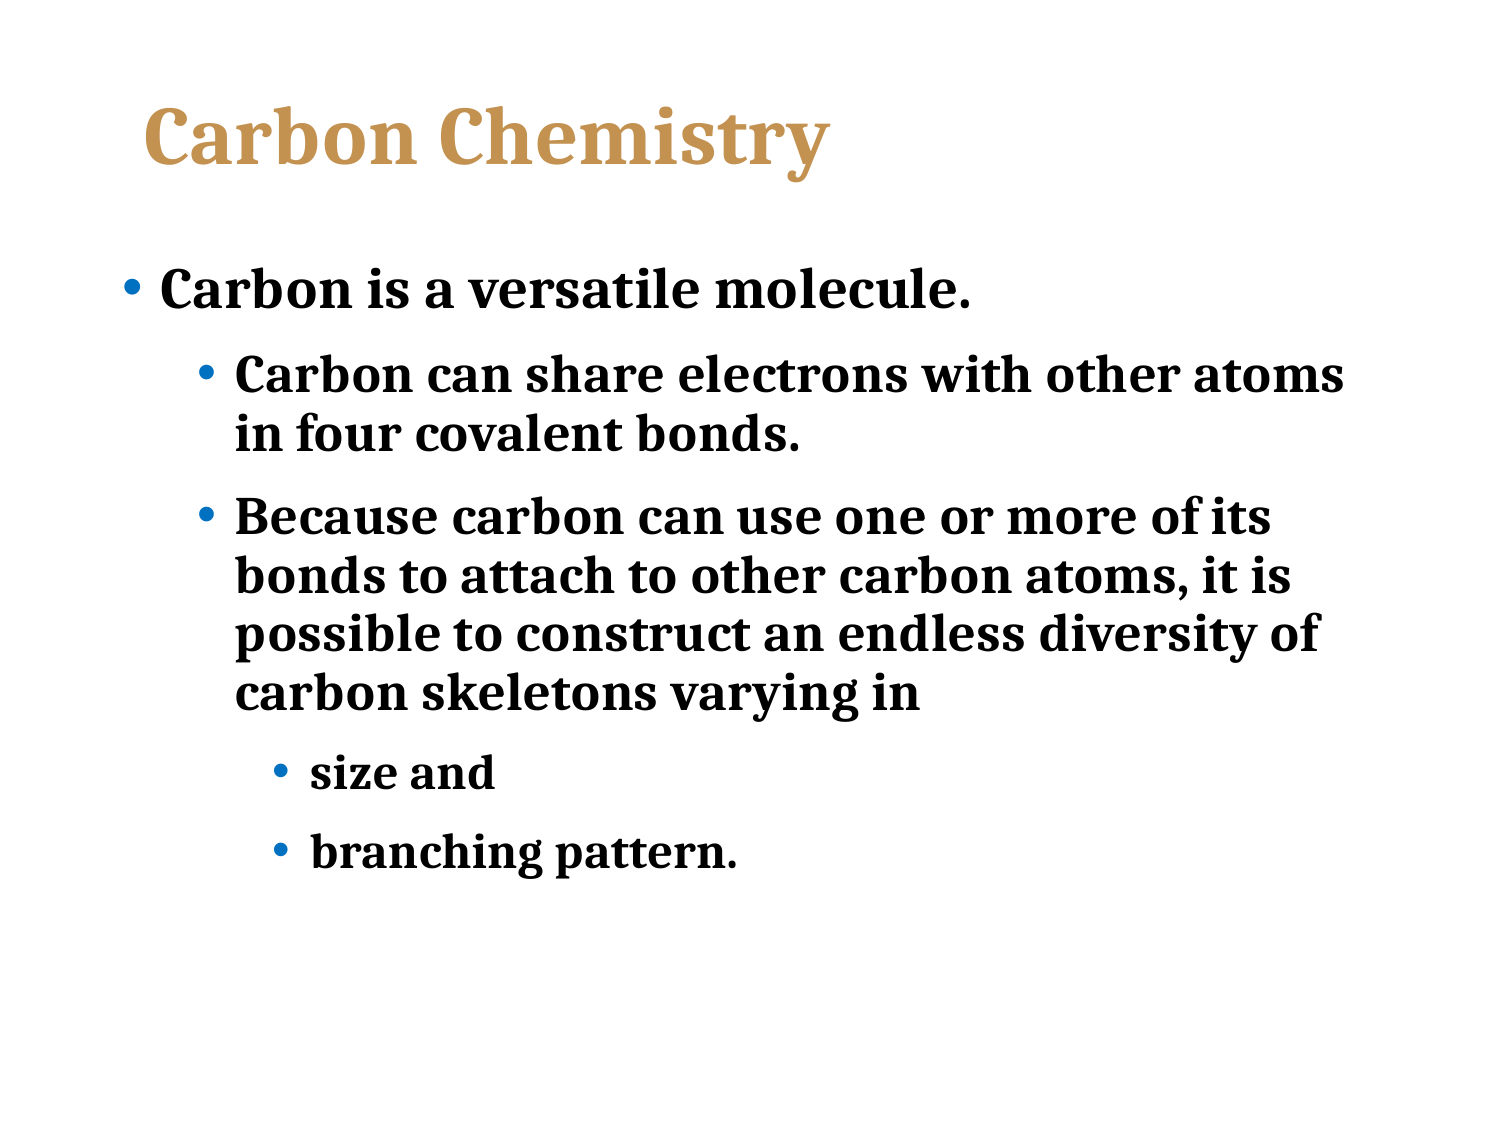

# Carbon Chemistry
Carbon is a versatile molecule.
Carbon can share electrons with other atoms in four covalent bonds.
Because carbon can use one or more of its bonds to attach to other carbon atoms, it is possible to construct an endless diversity of carbon skeletons varying in
size and
branching pattern.